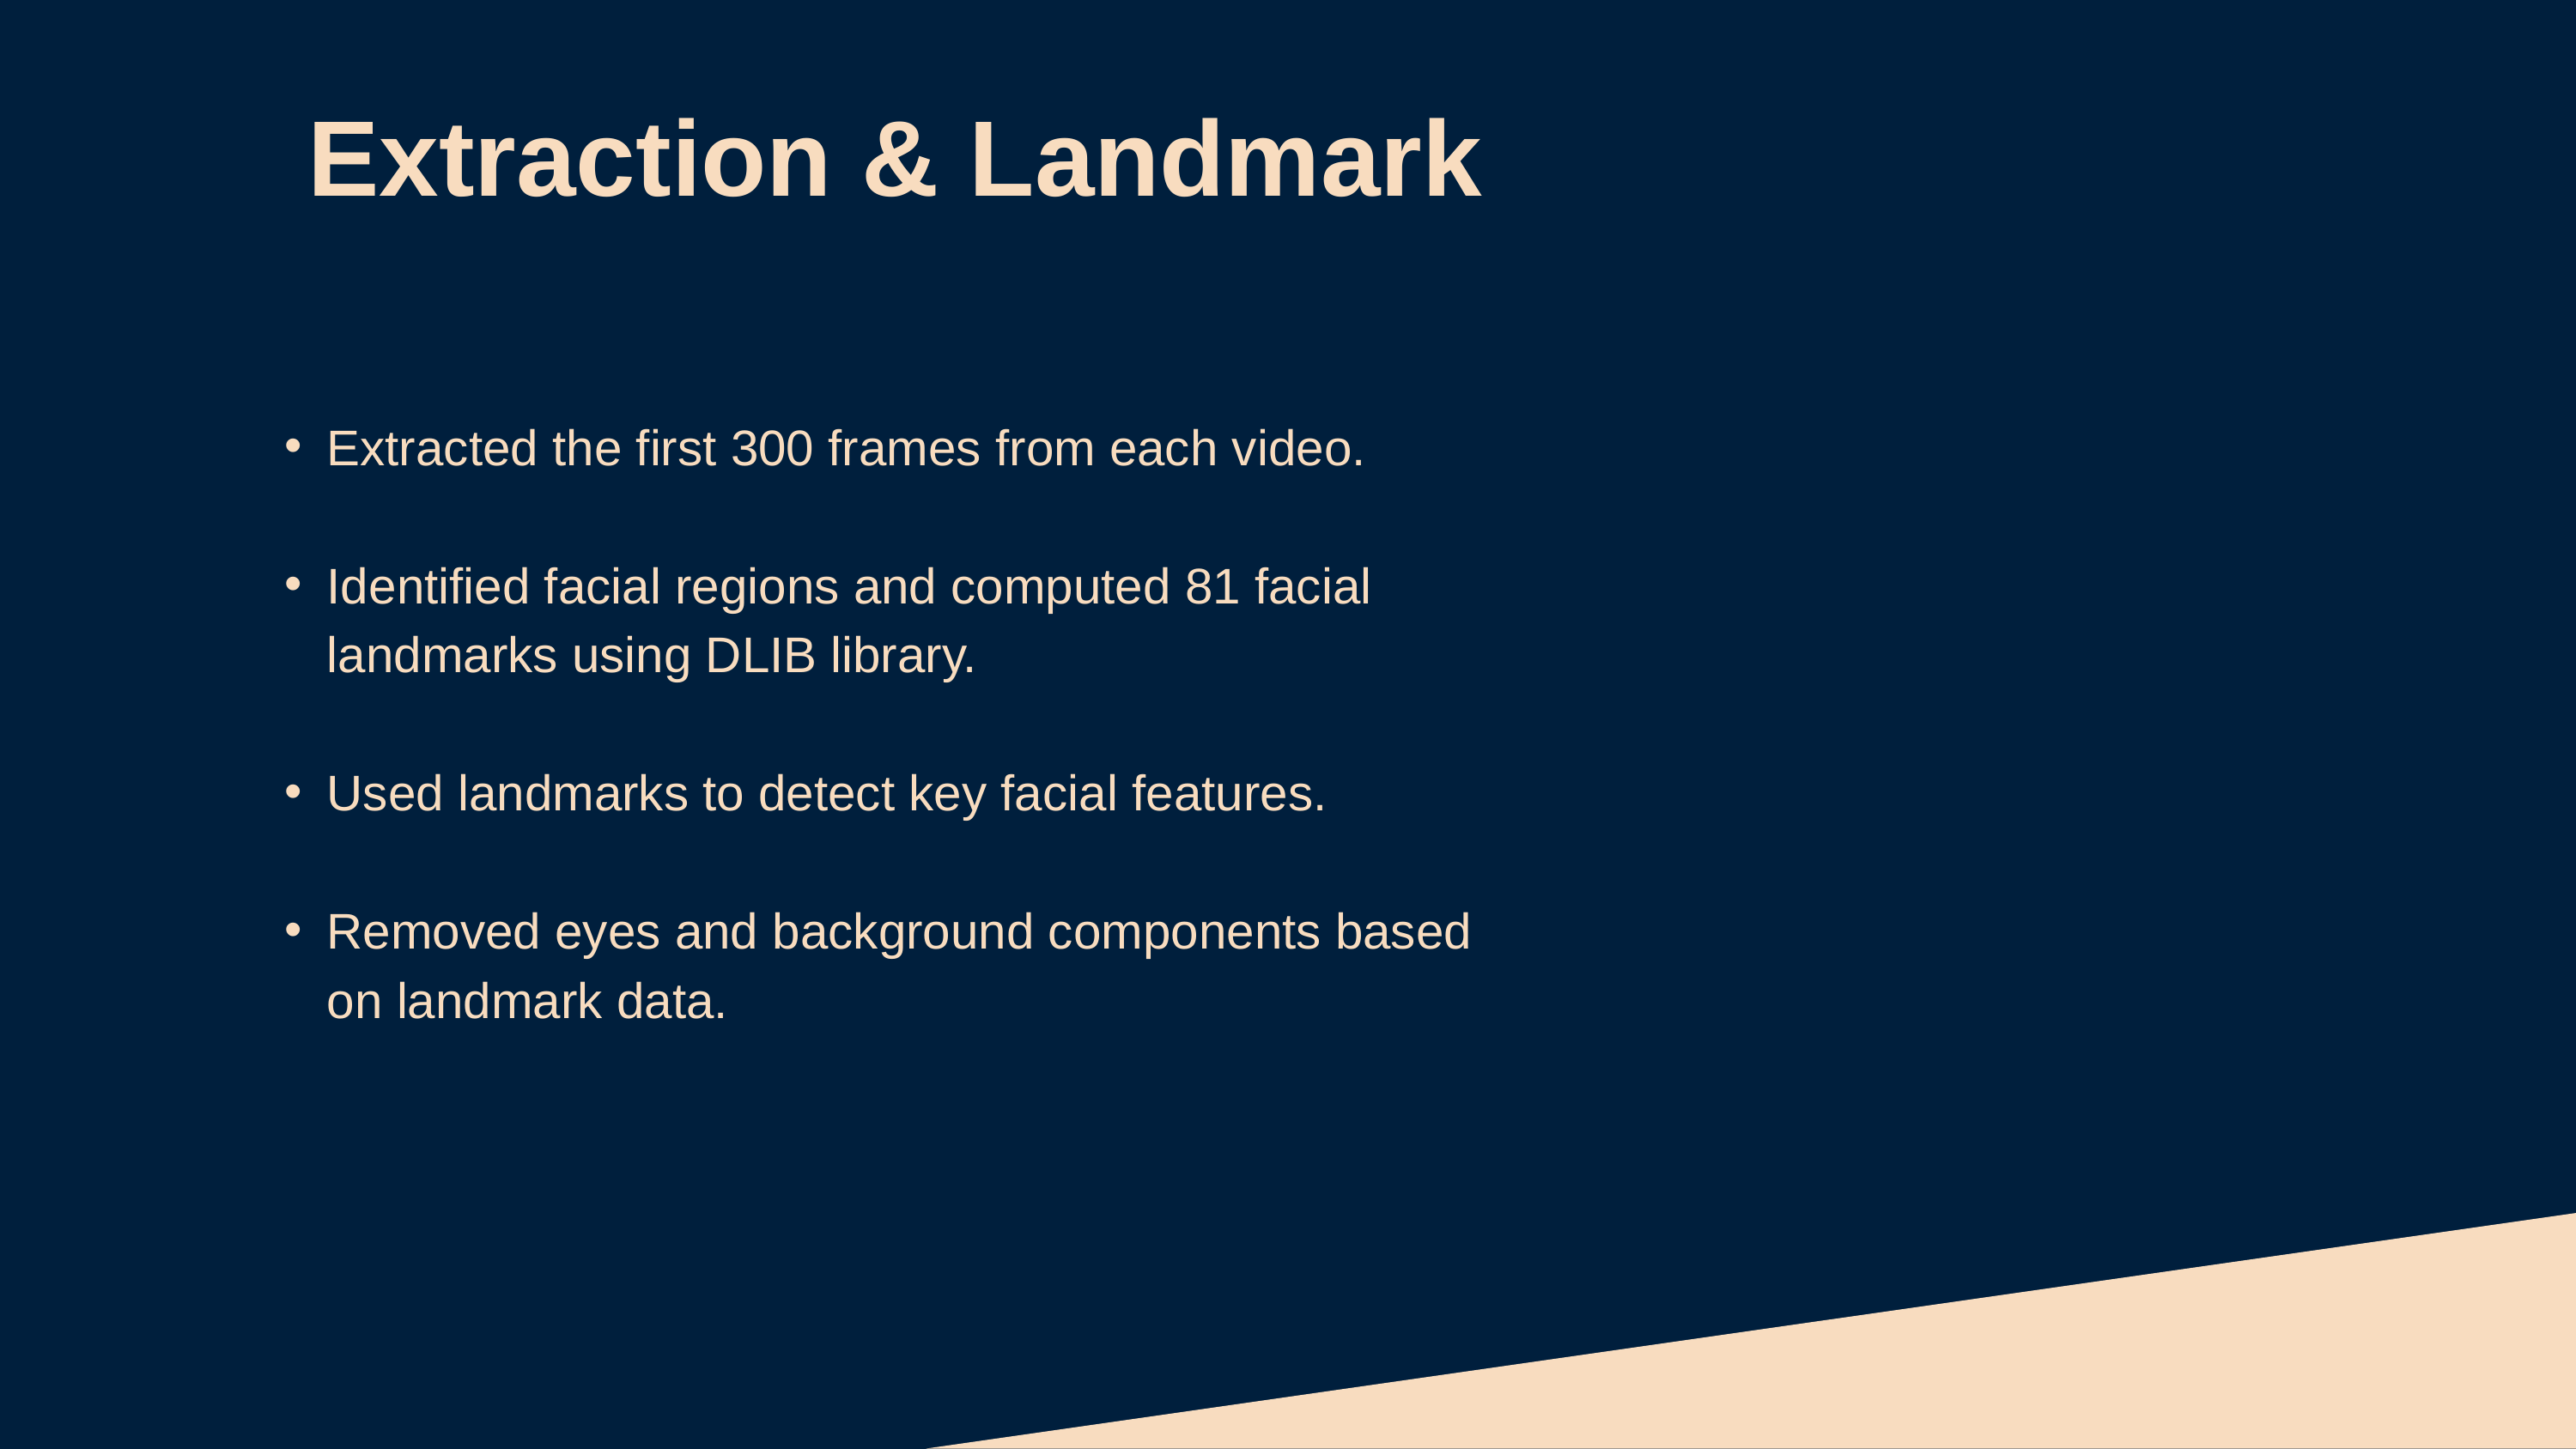

Extraction & Landmark

Extracted the first 300 frames from each video.

Identified facial regions and computed 81 facial landmarks using DLIB library.

Used landmarks to detect key facial features.

Removed eyes and background components based on landmark data.